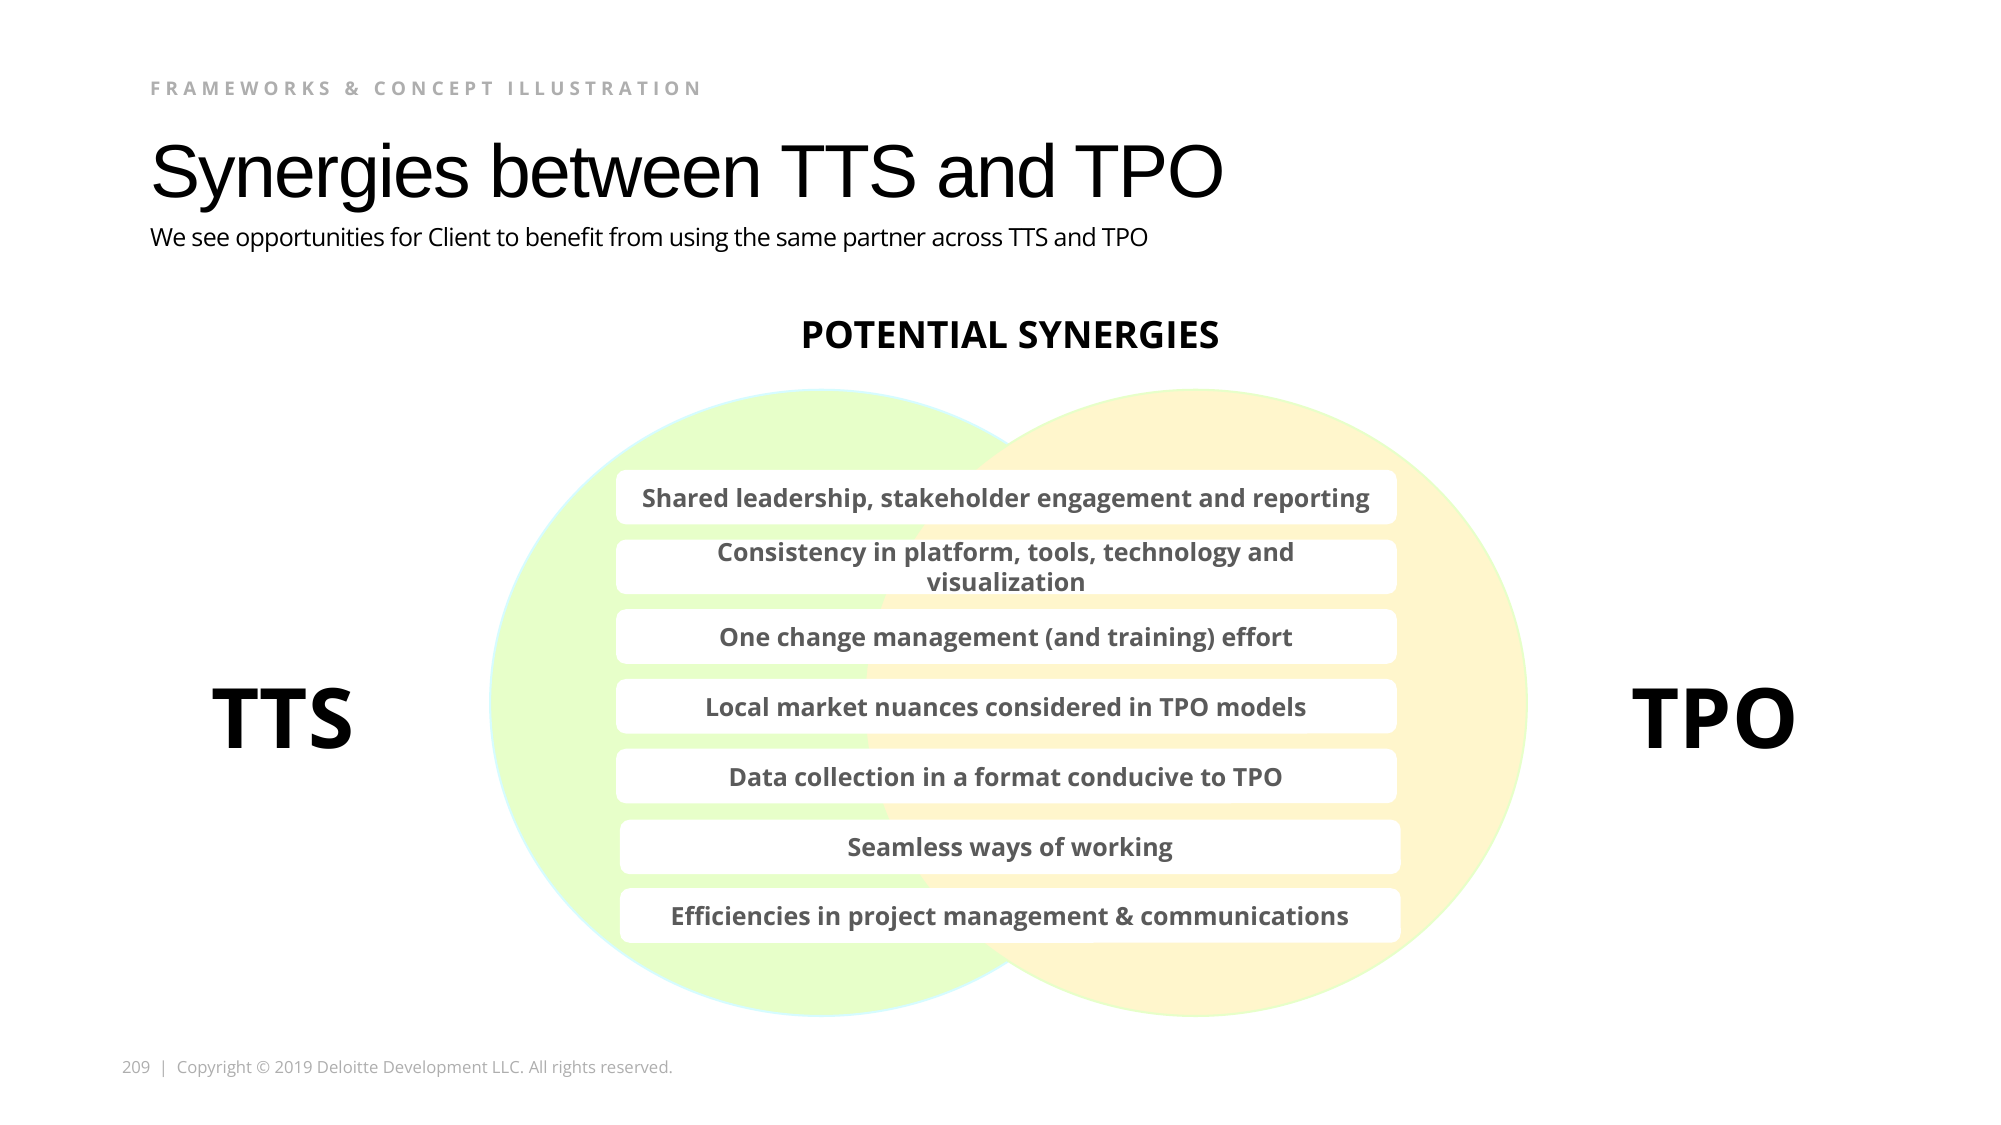

FRAMEWORKS & CONCEPT ILLUSTRATION
# Synergies between TTS and TPO

We see opportunities for Client to benefit from using the same partner across TTS and TPO

POTENTIAL SYNERGIES

Shared leadership, stakeholder engagement and reporting
Consistency in platform, tools, technology and visualization
One change management (and training) effort
TTS
TPO
Local market nuances considered in TPO models
Data collection in a format conducive to TPO
Seamless ways of working
Efficiencies in project management & communications